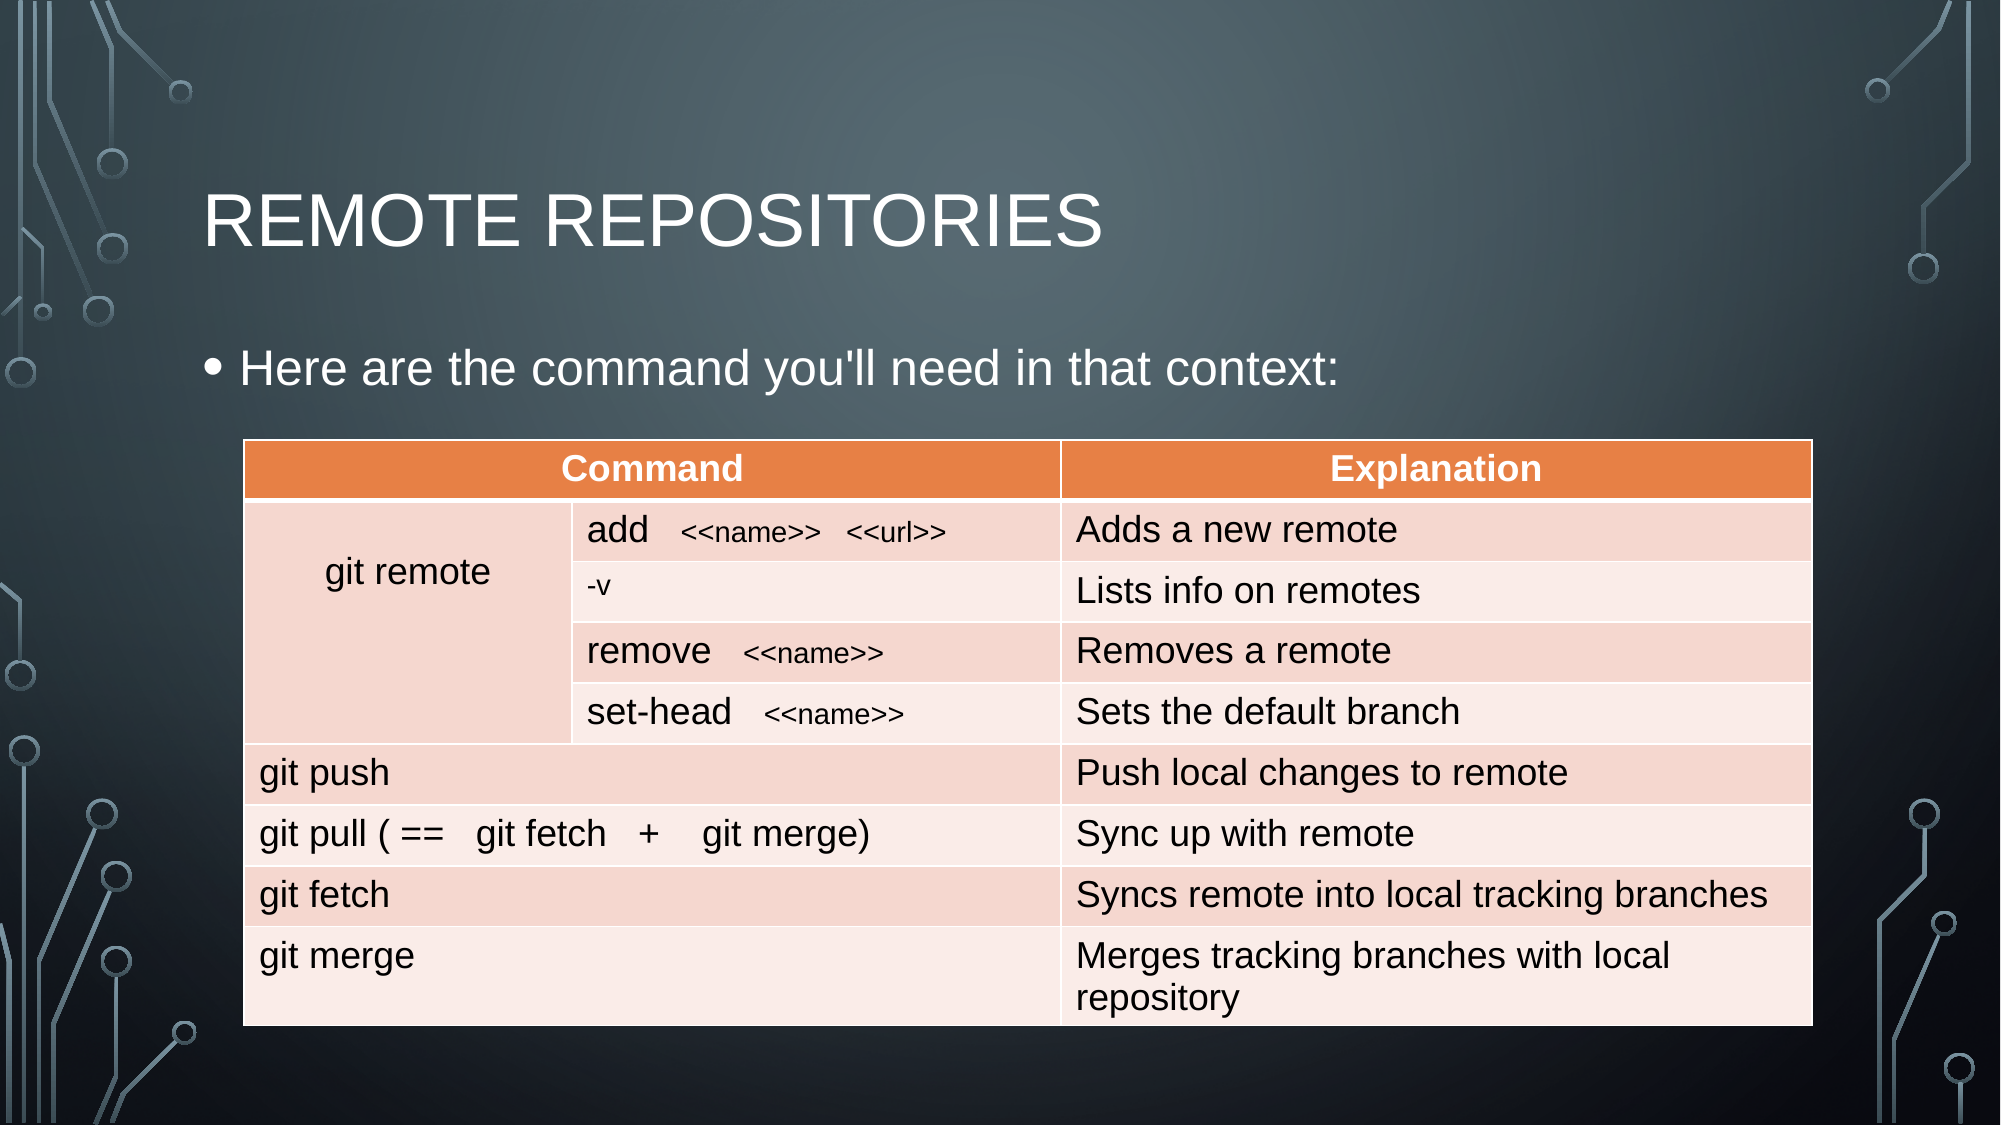

# Remote repositories
Here are the command you'll need in that context:

| Command |  | Explanation |
| --- | --- | --- |
| git remote | add <<name>> <<url>> | Adds a new remote |
|  | -v | Lists info on remotes |
|  | remove <<name>> | Removes a remote |
|  | set-head <<name>> | Sets the default branch |
| git push |  | Push local changes to remote |
| git pull ( == git fetch + git merge) |  | Sync up with remote |
| git fetch |  | Syncs remote into local tracking branches |
| git merge |  | Merges tracking branches with local repository |